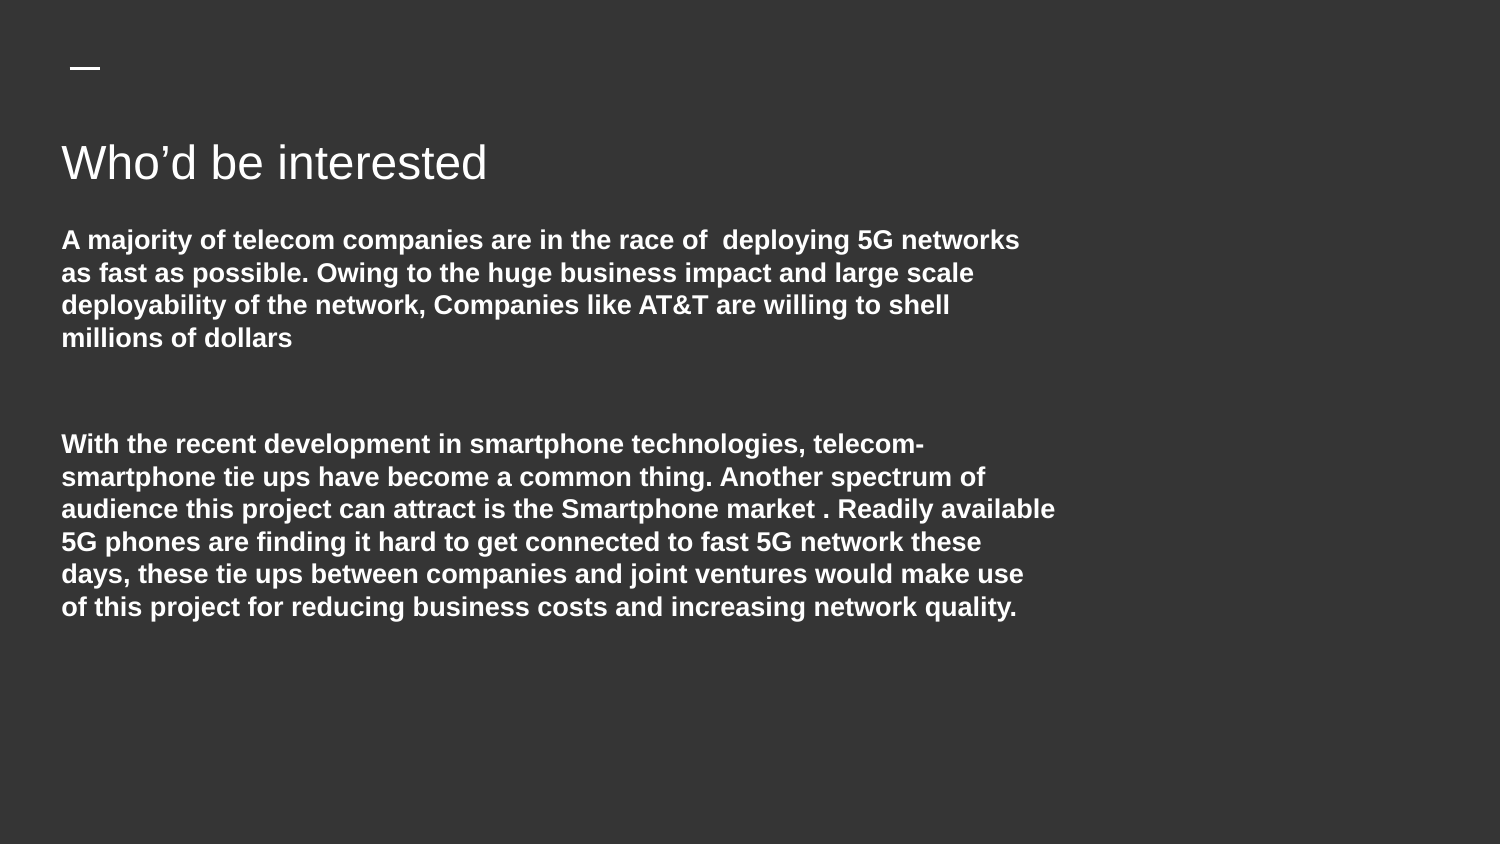

# Who’d be interested
A majority of telecom companies are in the race of  deploying 5G networks as fast as possible. Owing to the huge business impact and large scale deployability of the network, Companies like AT&T are willing to shell millions of dollars

With the recent development in smartphone technologies, telecom-smartphone tie ups have become a common thing. Another spectrum of audience this project can attract is the Smartphone market . Readily available 5G phones are finding it hard to get connected to fast 5G network these days, these tie ups between companies and joint ventures would make use of this project for reducing business costs and increasing network quality.